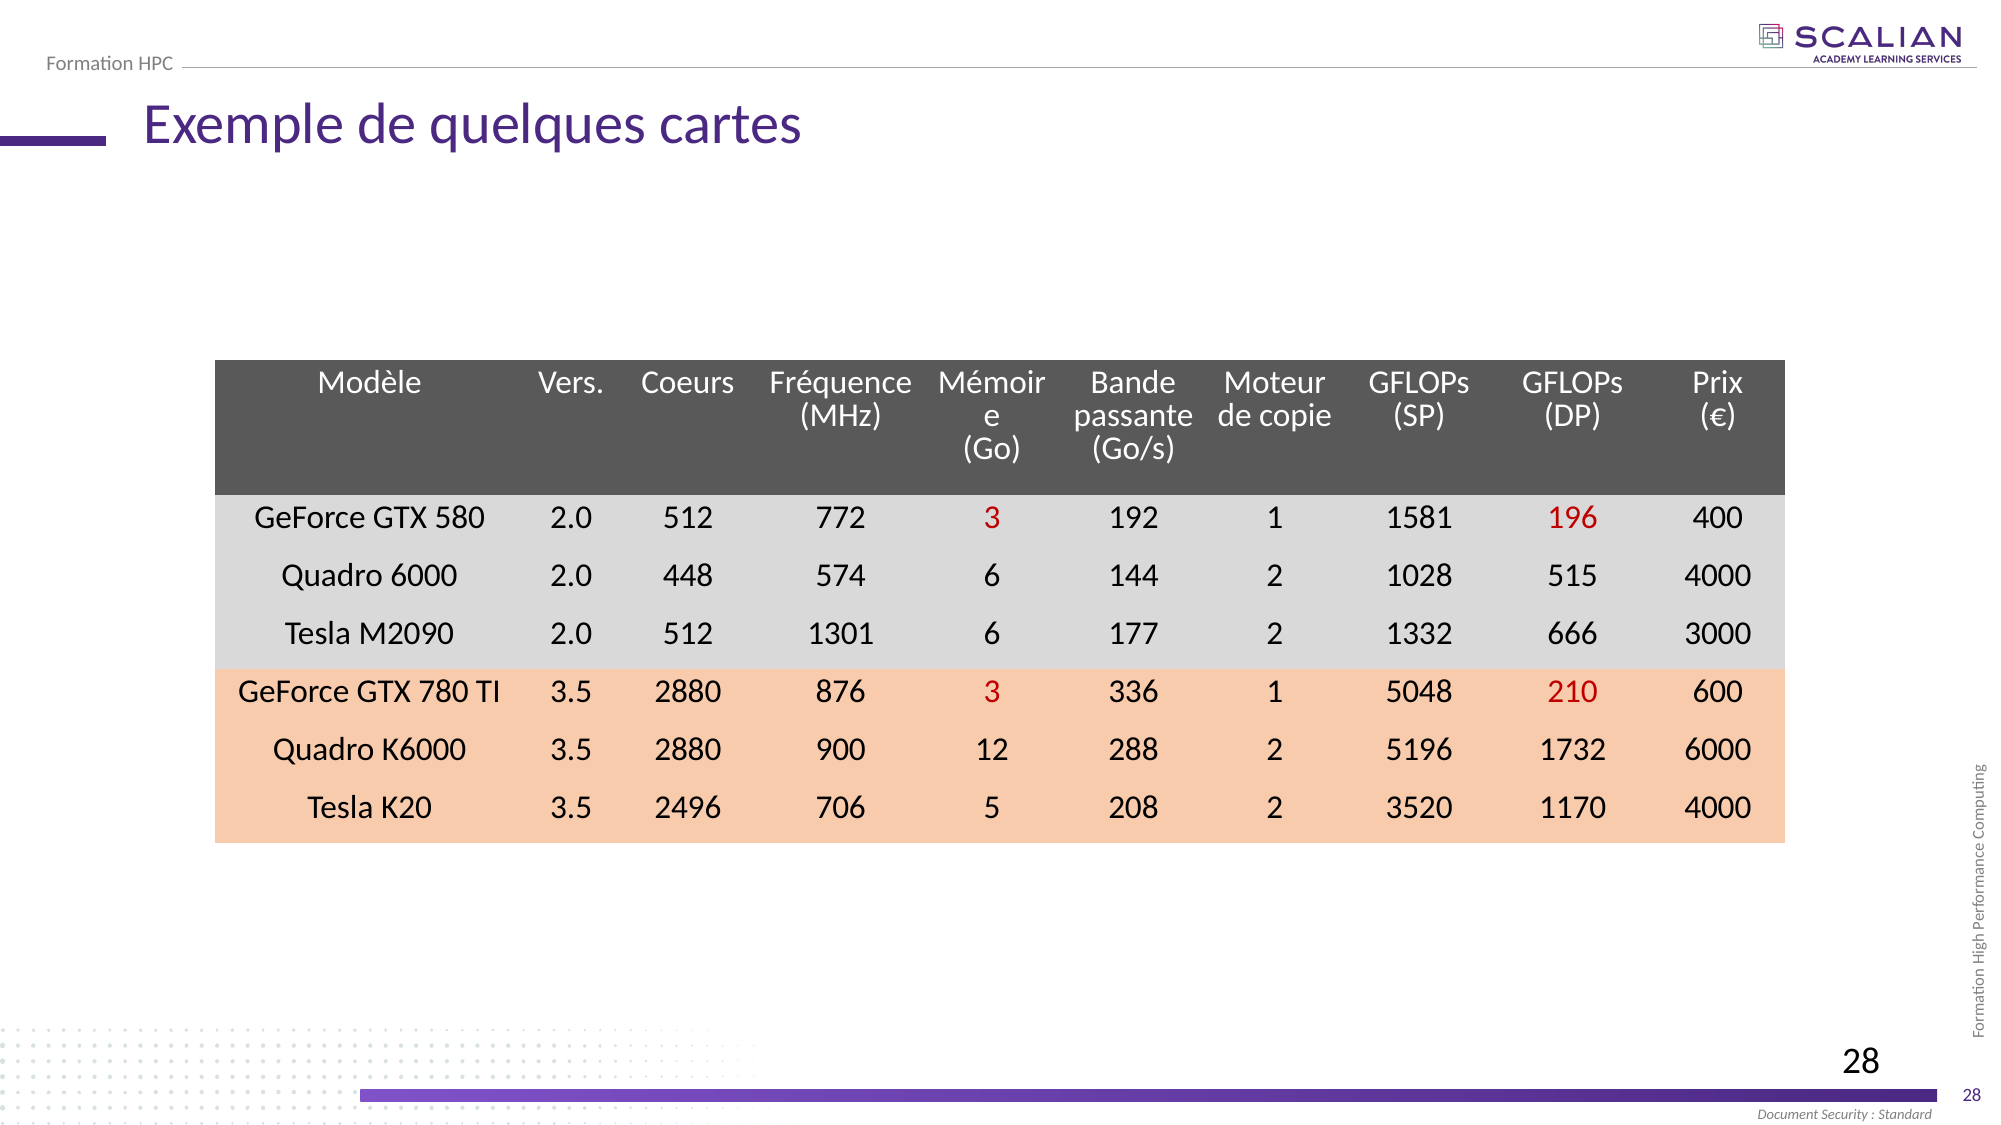

# Exemple de quelques cartes

| Modèle | Vers. | Coeurs | Fréquence (MHz) | Mémoire (Go) | Bande passante (Go/s) | Moteur de copie | GFLOPs (SP) | GFLOPs (DP) | Prix (€) |
| --- | --- | --- | --- | --- | --- | --- | --- | --- | --- |
| GeForce GTX 580 | 2.0 | 512 | 772 | 3 | 192 | 1 | 1581 | 196 | 400 |
| Quadro 6000 | 2.0 | 448 | 574 | 6 | 144 | 2 | 1028 | 515 | 4000 |
| Tesla M2090 | 2.0 | 512 | 1301 | 6 | 177 | 2 | 1332 | 666 | 3000 |
| GeForce GTX 780 TI | 3.5 | 2880 | 876 | 3 | 336 | 1 | 5048 | 210 | 600 |
| Quadro K6000 | 3.5 | 2880 | 900 | 12 | 288 | 2 | 5196 | 1732 | 6000 |
| Tesla K20 | 3.5 | 2496 | 706 | 5 | 208 | 2 | 3520 | 1170 | 4000 |
28